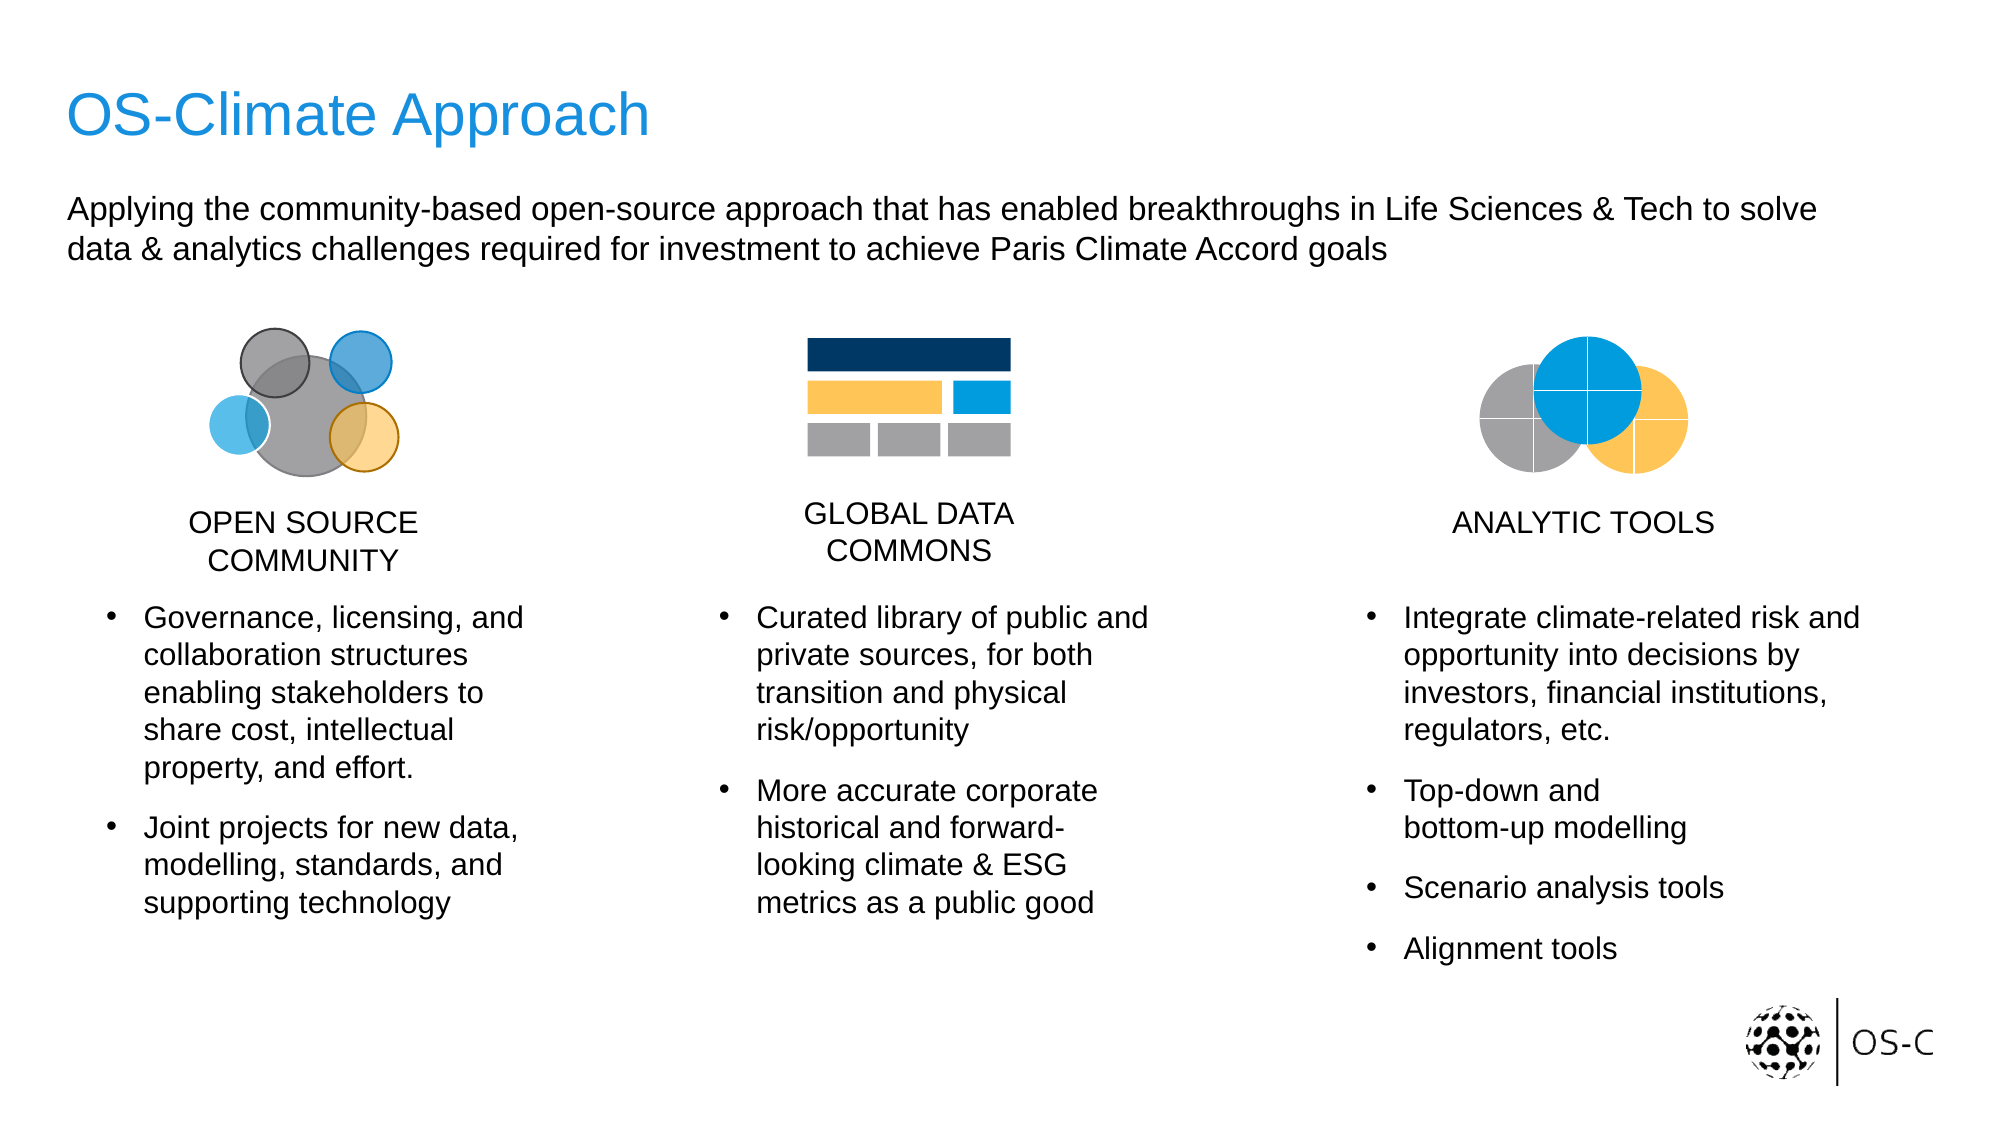

# OS-Climate Approach
Applying the community-based open-source approach that has enabled breakthroughs in Life Sciences & Tech to solve data & analytics challenges required for investment to achieve Paris Climate Accord goals

OPEN SOURCE COMMUNITY
GLOBAL DATA
COMMONS
ANALYTIC TOOLS
Governance, licensing, and collaboration structures enabling stakeholders to share cost, intellectual property, and effort.
Joint projects for new data, modelling, standards, and supporting technology
Curated library of public and private sources, for both transition and physical risk/opportunity
More accurate corporate historical and forward-looking climate & ESG metrics as a public good
Integrate climate-related risk and opportunity into decisions by investors, financial institutions, regulators, etc.
Top-down and
bottom-up modelling
Scenario analysis tools
Alignment tools